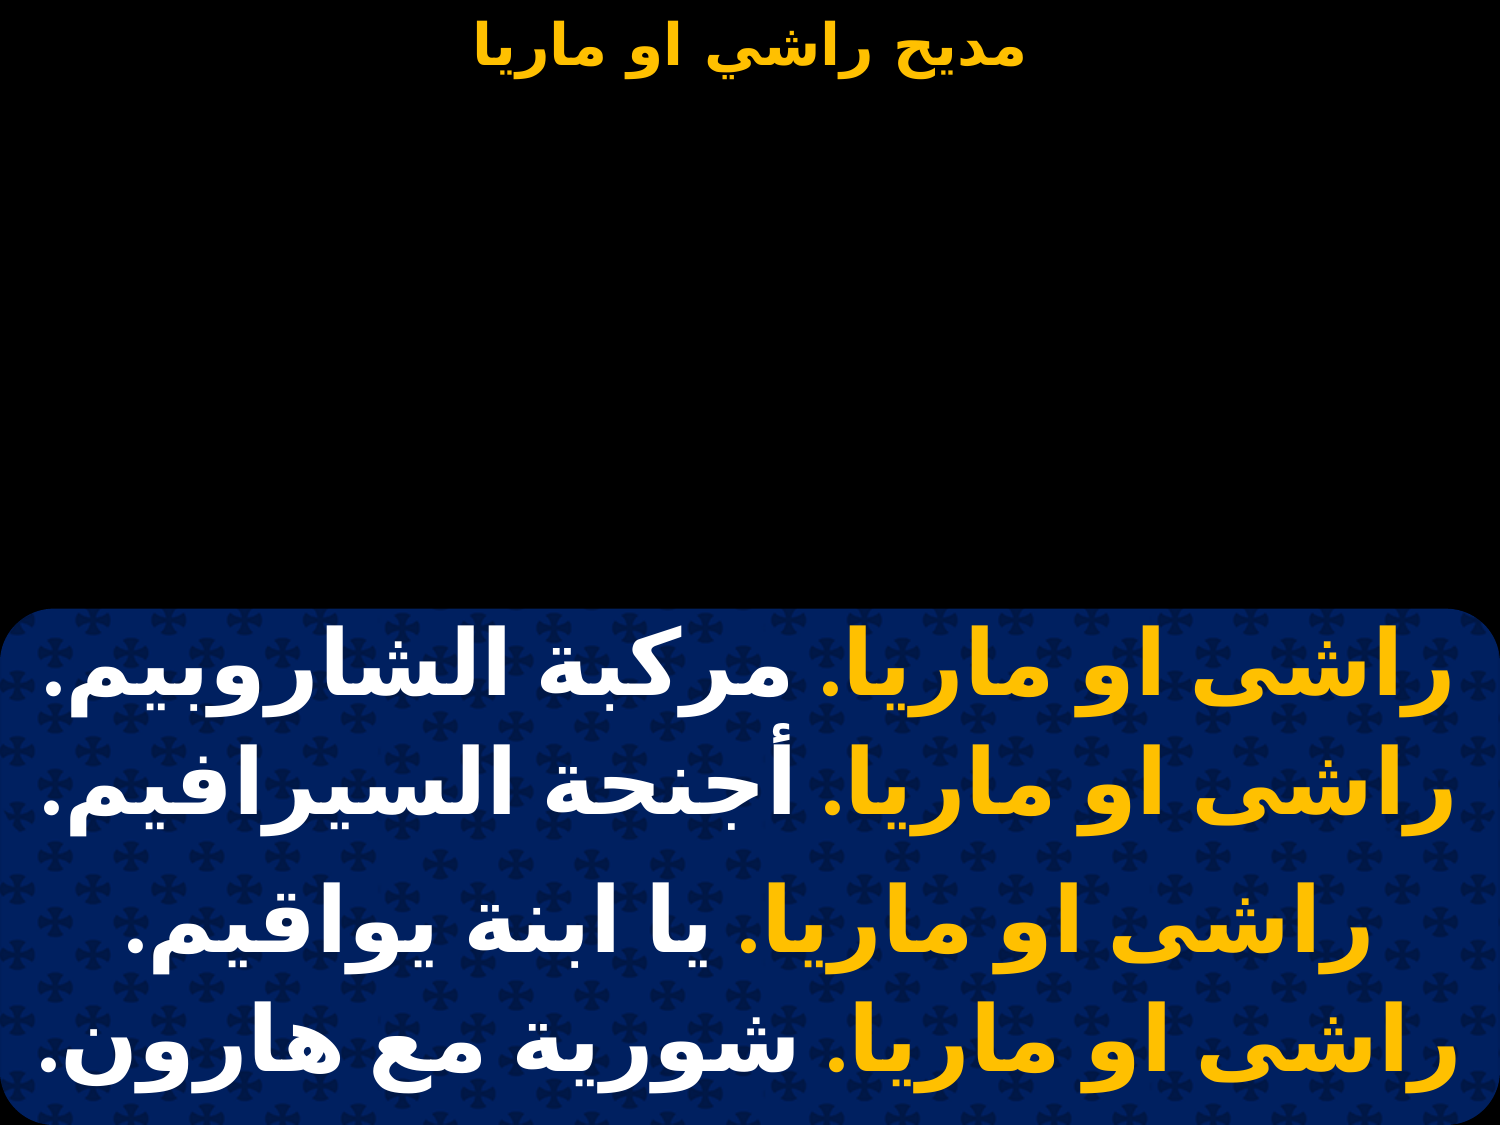

#
| راشى او ماريا. مركبة الشاروبيم. |
| --- |
| راشى او ماريا. أجنحة السيرافيم. |
|  |
| راشى او ماريا. يا ابنة يواقيم. |
| راشى او ماريا. شورية مع هارون. |